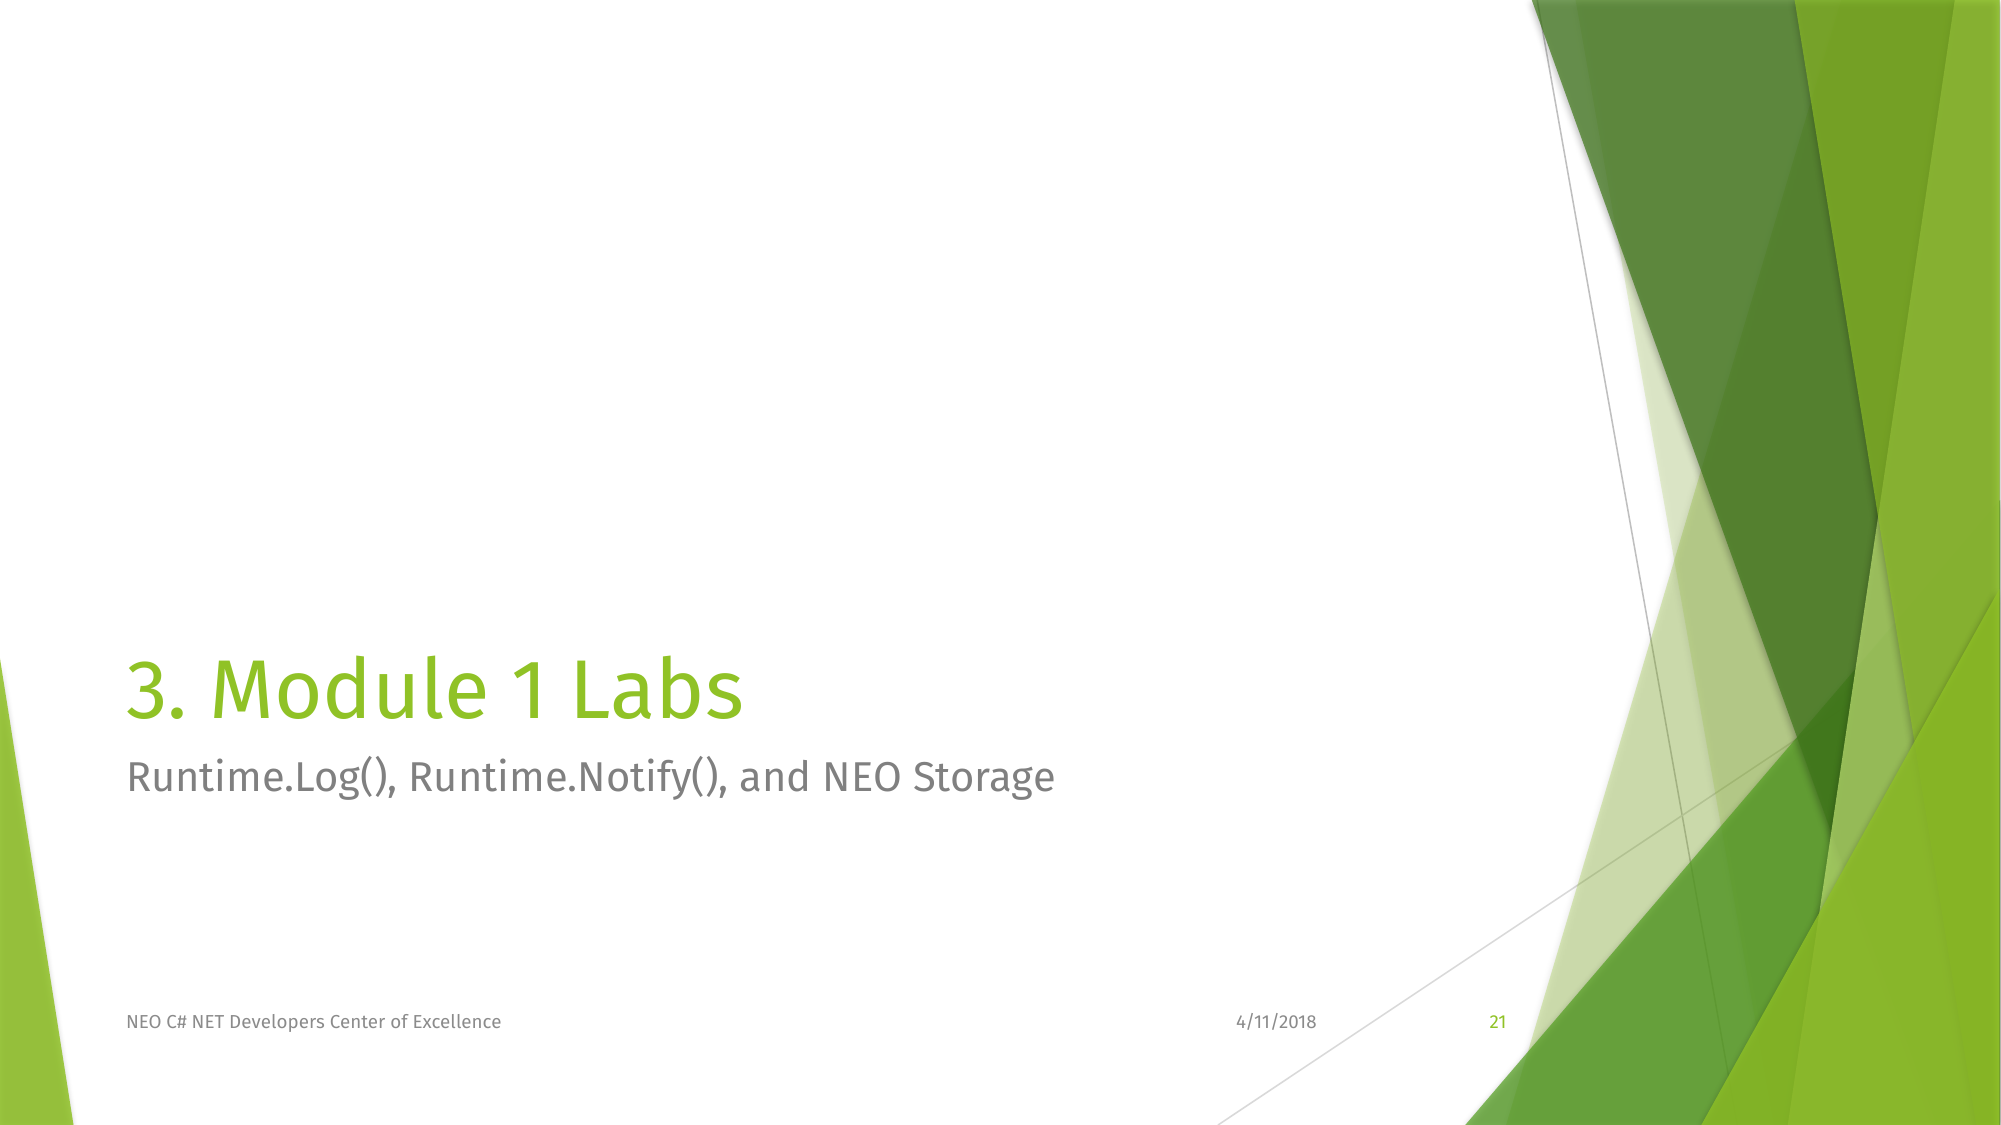

# 3. Module 1 Labs
Runtime.Log(), Runtime.Notify(), and NEO Storage
NEO C# NET Developers Center of Excellence
4/11/2018
21